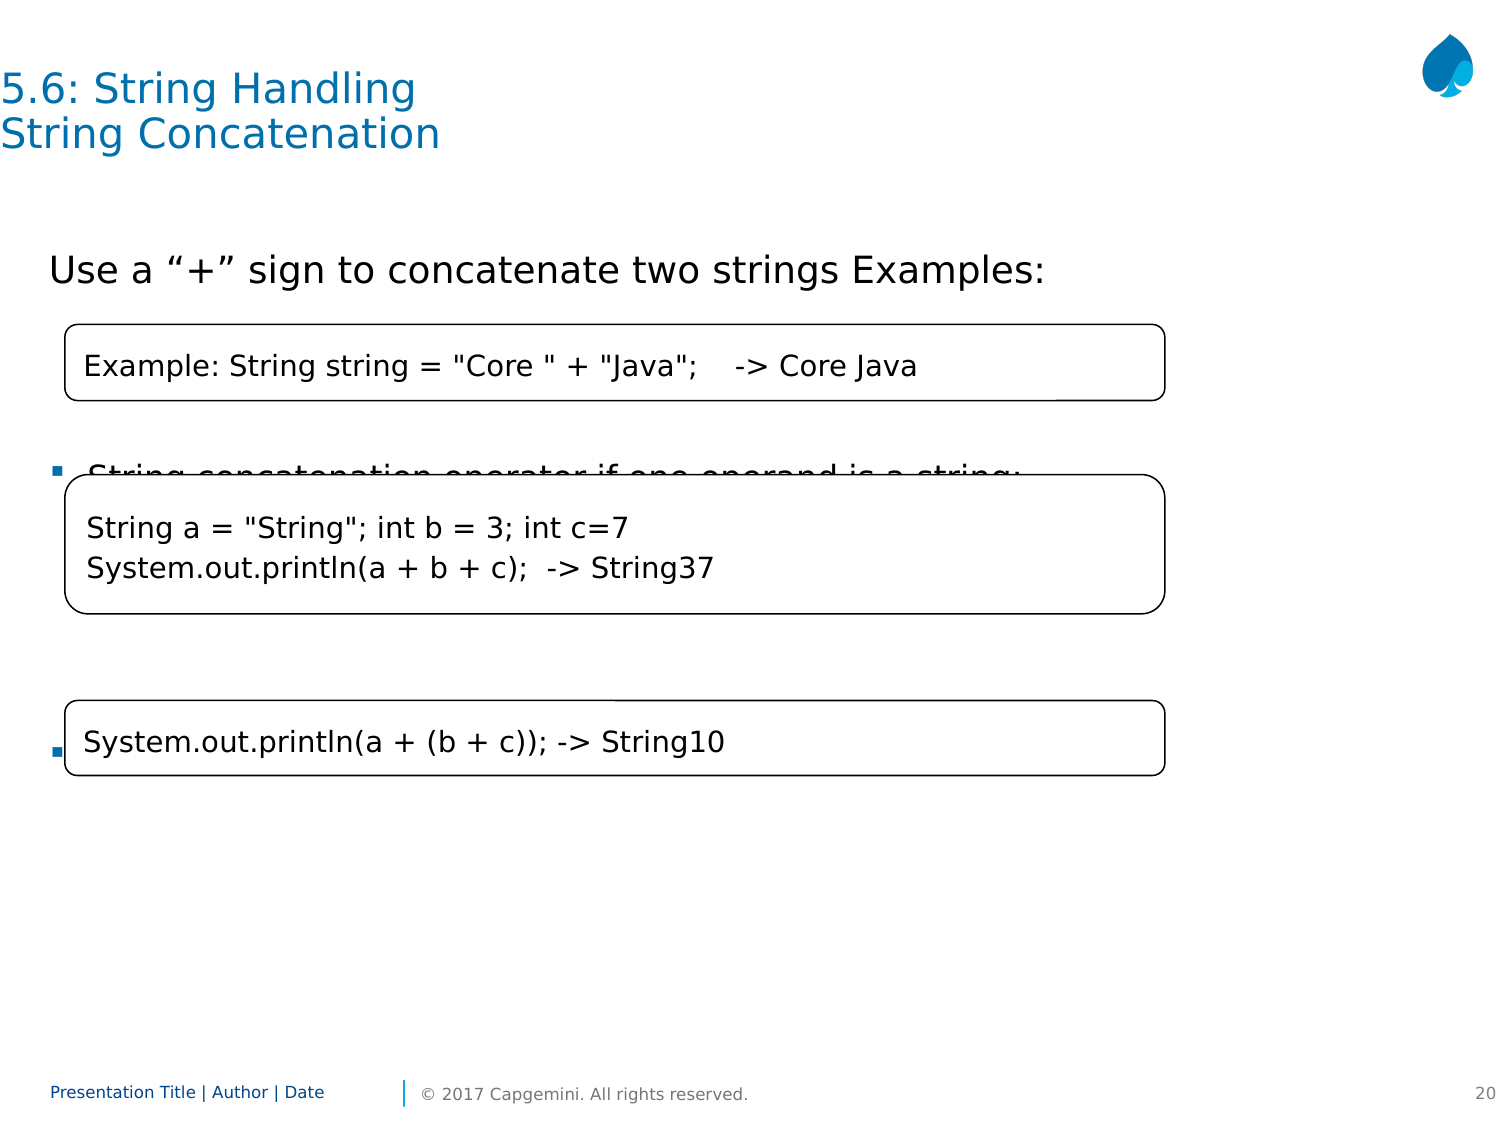

5.6: String Handling
String Concatenation
Use a “+” sign to concatenate two strings Examples:

String concatenation operator if one operand is a string:

Addition operator if both operands are numbers:
Example: String string = "Core " + "Java";    -> Core Java
String a = "String"; int b = 3; int c=7
System.out.println(a + b + c);  -> String37
System.out.println(a + (b + c)); -> String10